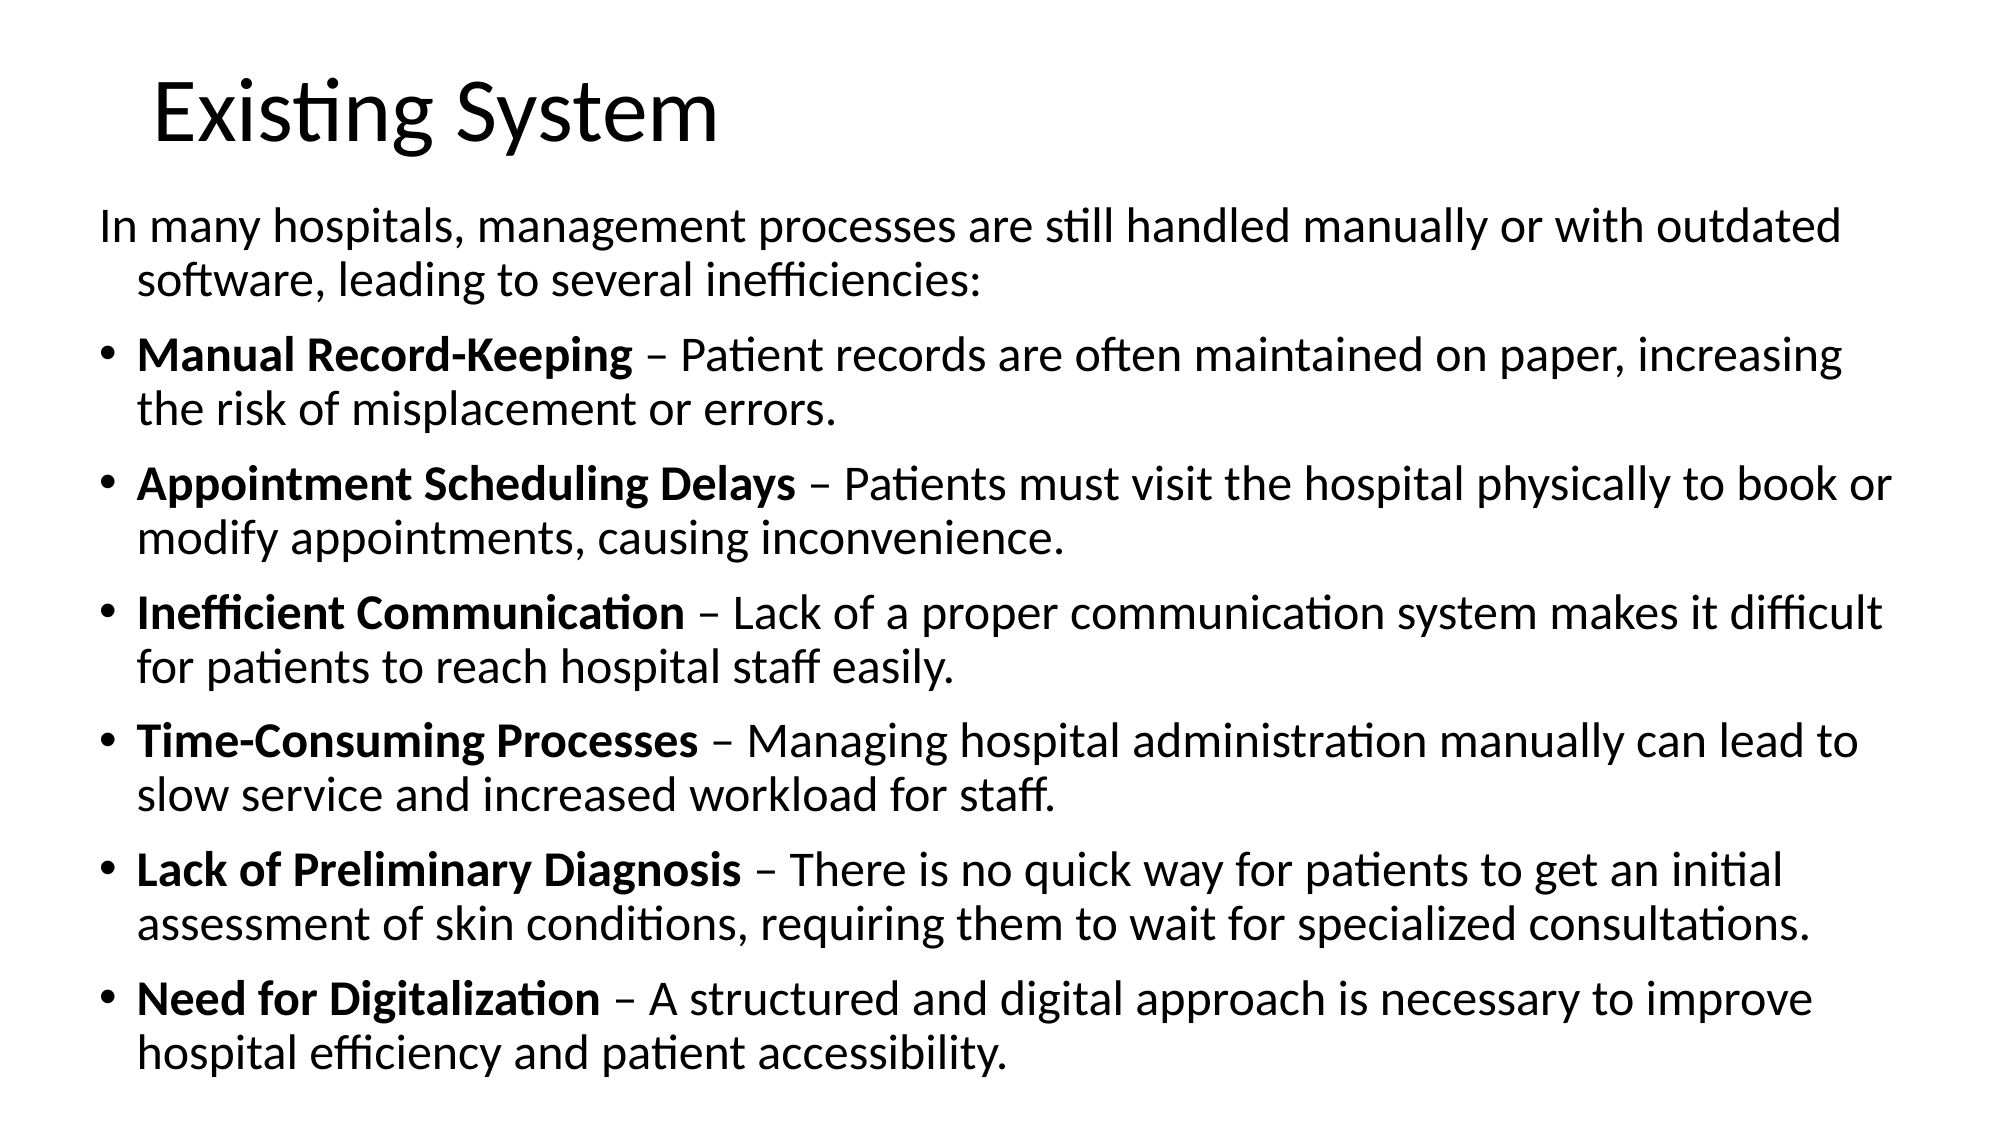

# Existing System
In many hospitals, management processes are still handled manually or with outdated software, leading to several inefficiencies:
Manual Record-Keeping – Patient records are often maintained on paper, increasing the risk of misplacement or errors.
Appointment Scheduling Delays – Patients must visit the hospital physically to book or modify appointments, causing inconvenience.
Inefficient Communication – Lack of a proper communication system makes it difficult for patients to reach hospital staff easily.
Time-Consuming Processes – Managing hospital administration manually can lead to slow service and increased workload for staff.
Lack of Preliminary Diagnosis – There is no quick way for patients to get an initial assessment of skin conditions, requiring them to wait for specialized consultations.
Need for Digitalization – A structured and digital approach is necessary to improve hospital efficiency and patient accessibility.